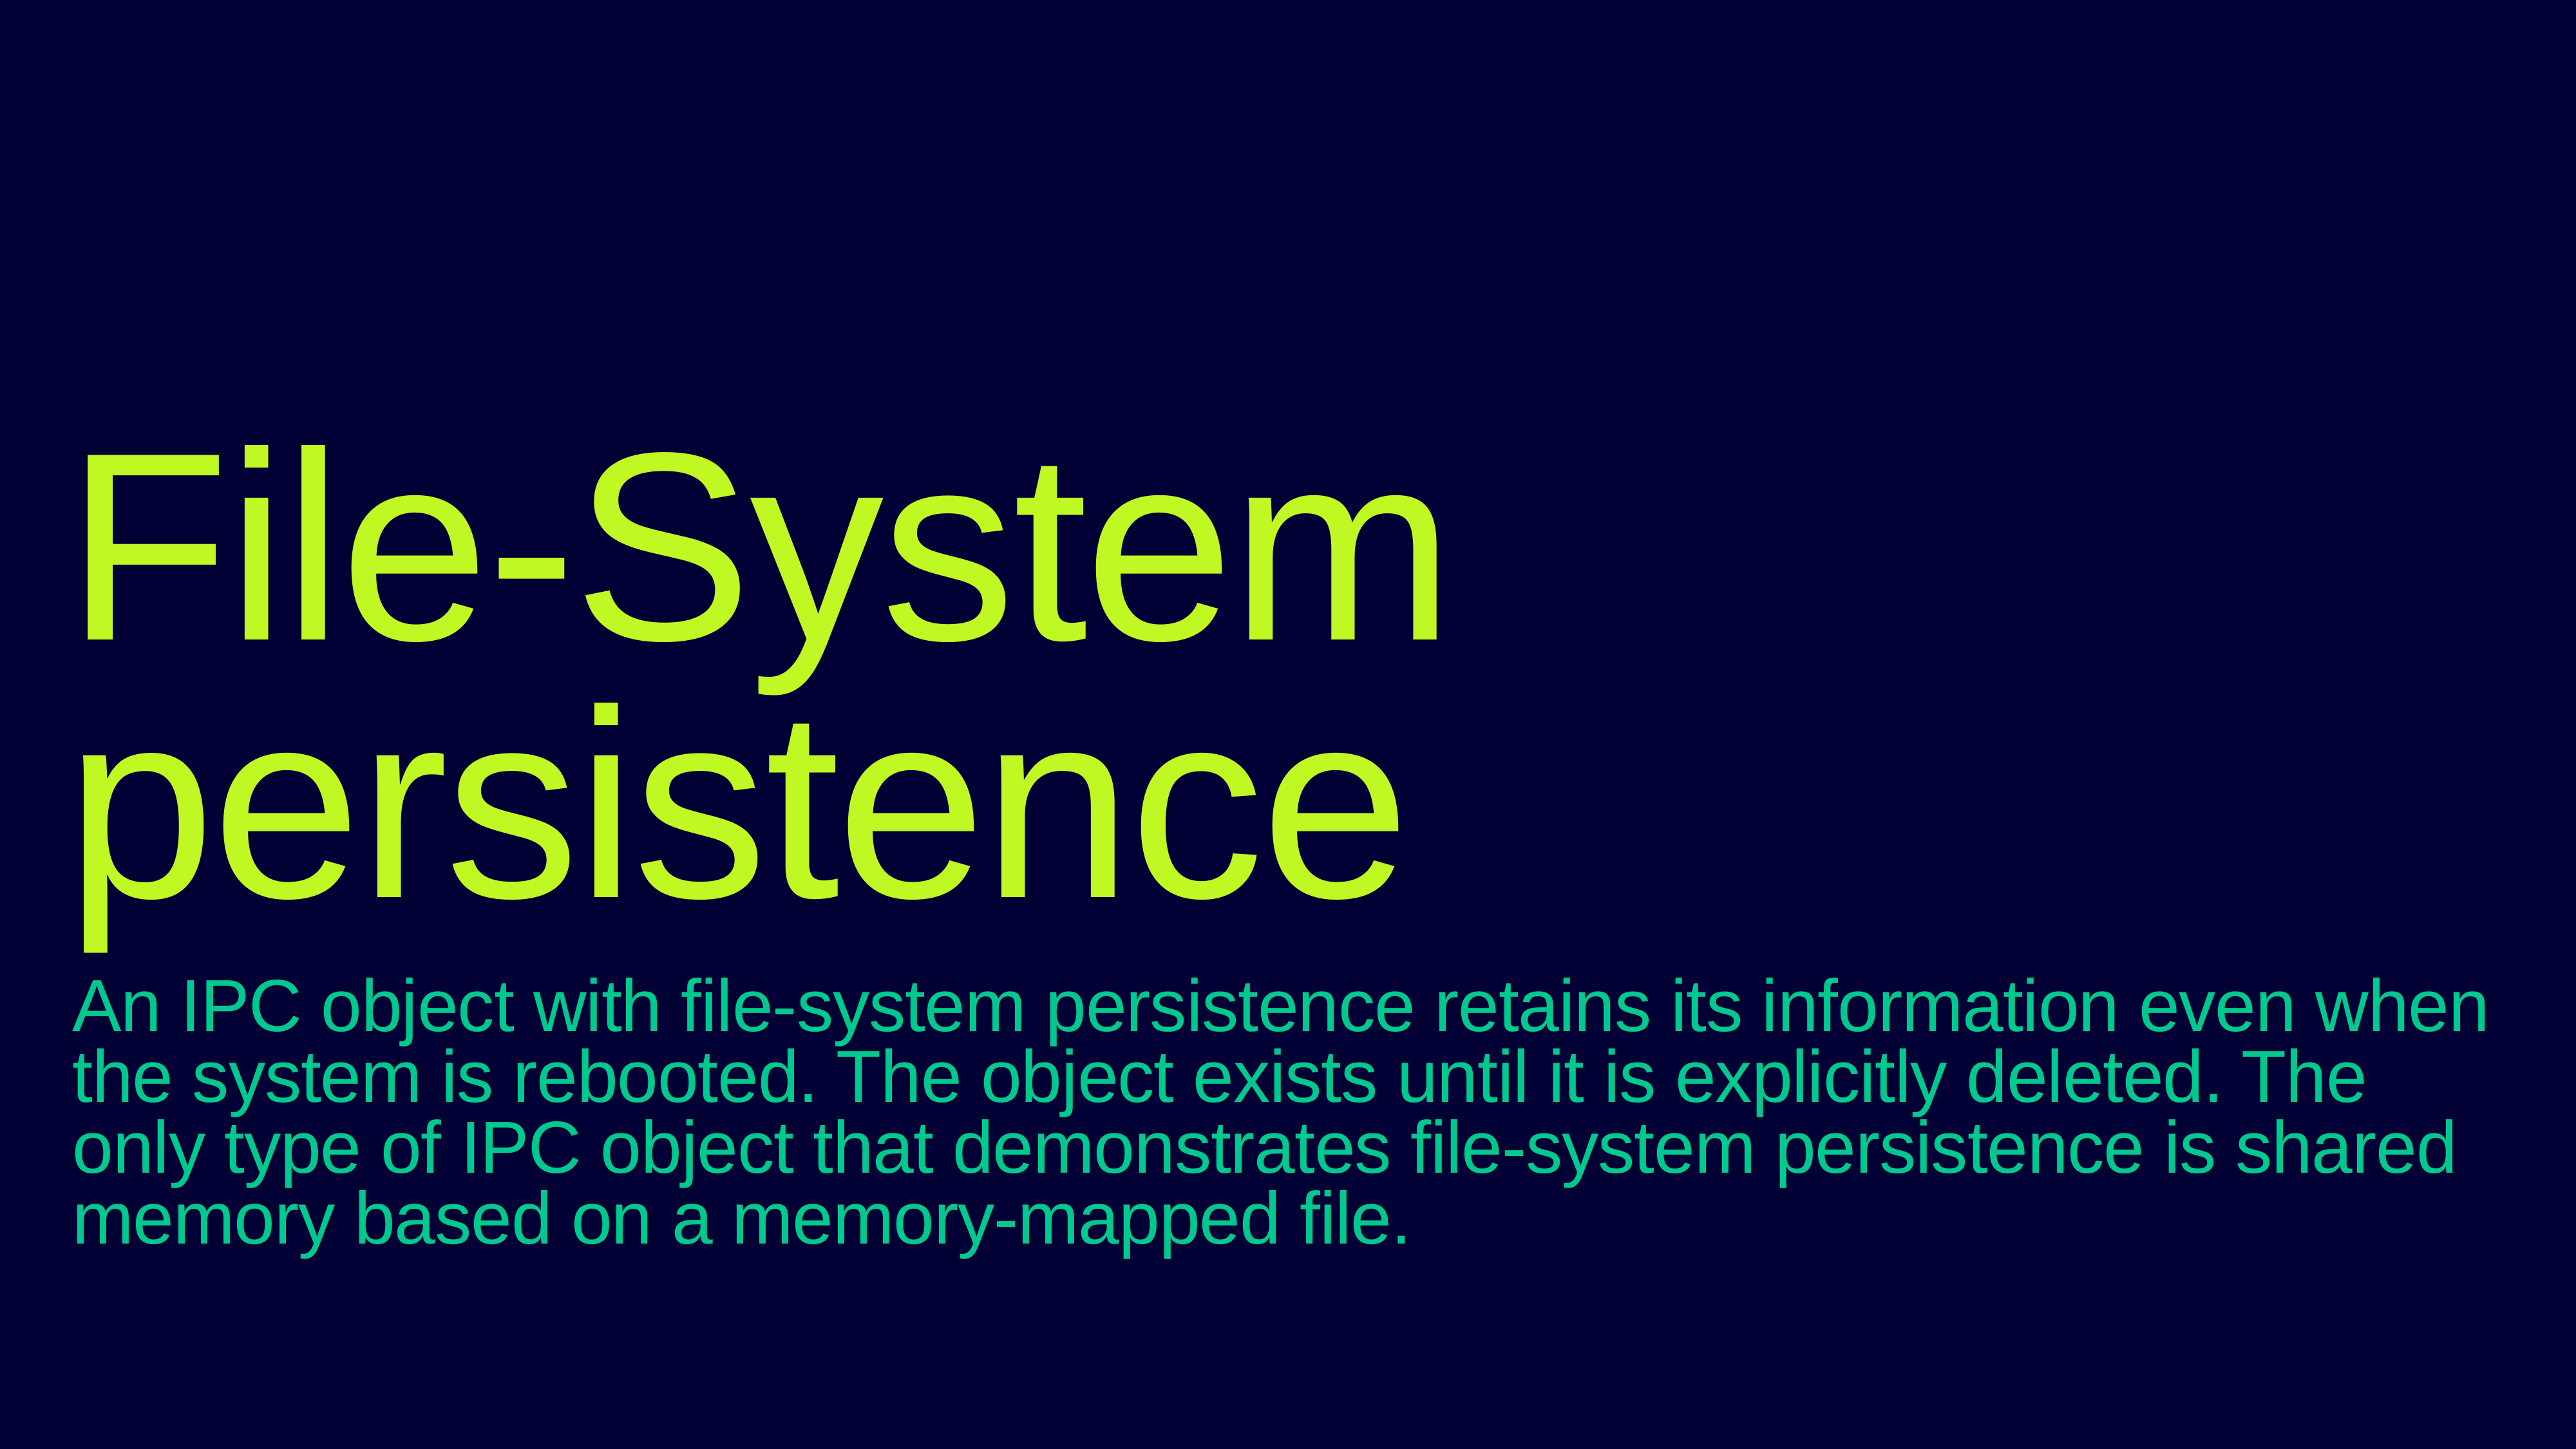

File-System persistence
An IPC object with file-system persistence retains its information even when the system is rebooted. The object exists until it is explicitly deleted. The only type of IPC object that demonstrates file-system persistence is shared memory based on a memory-mapped file.